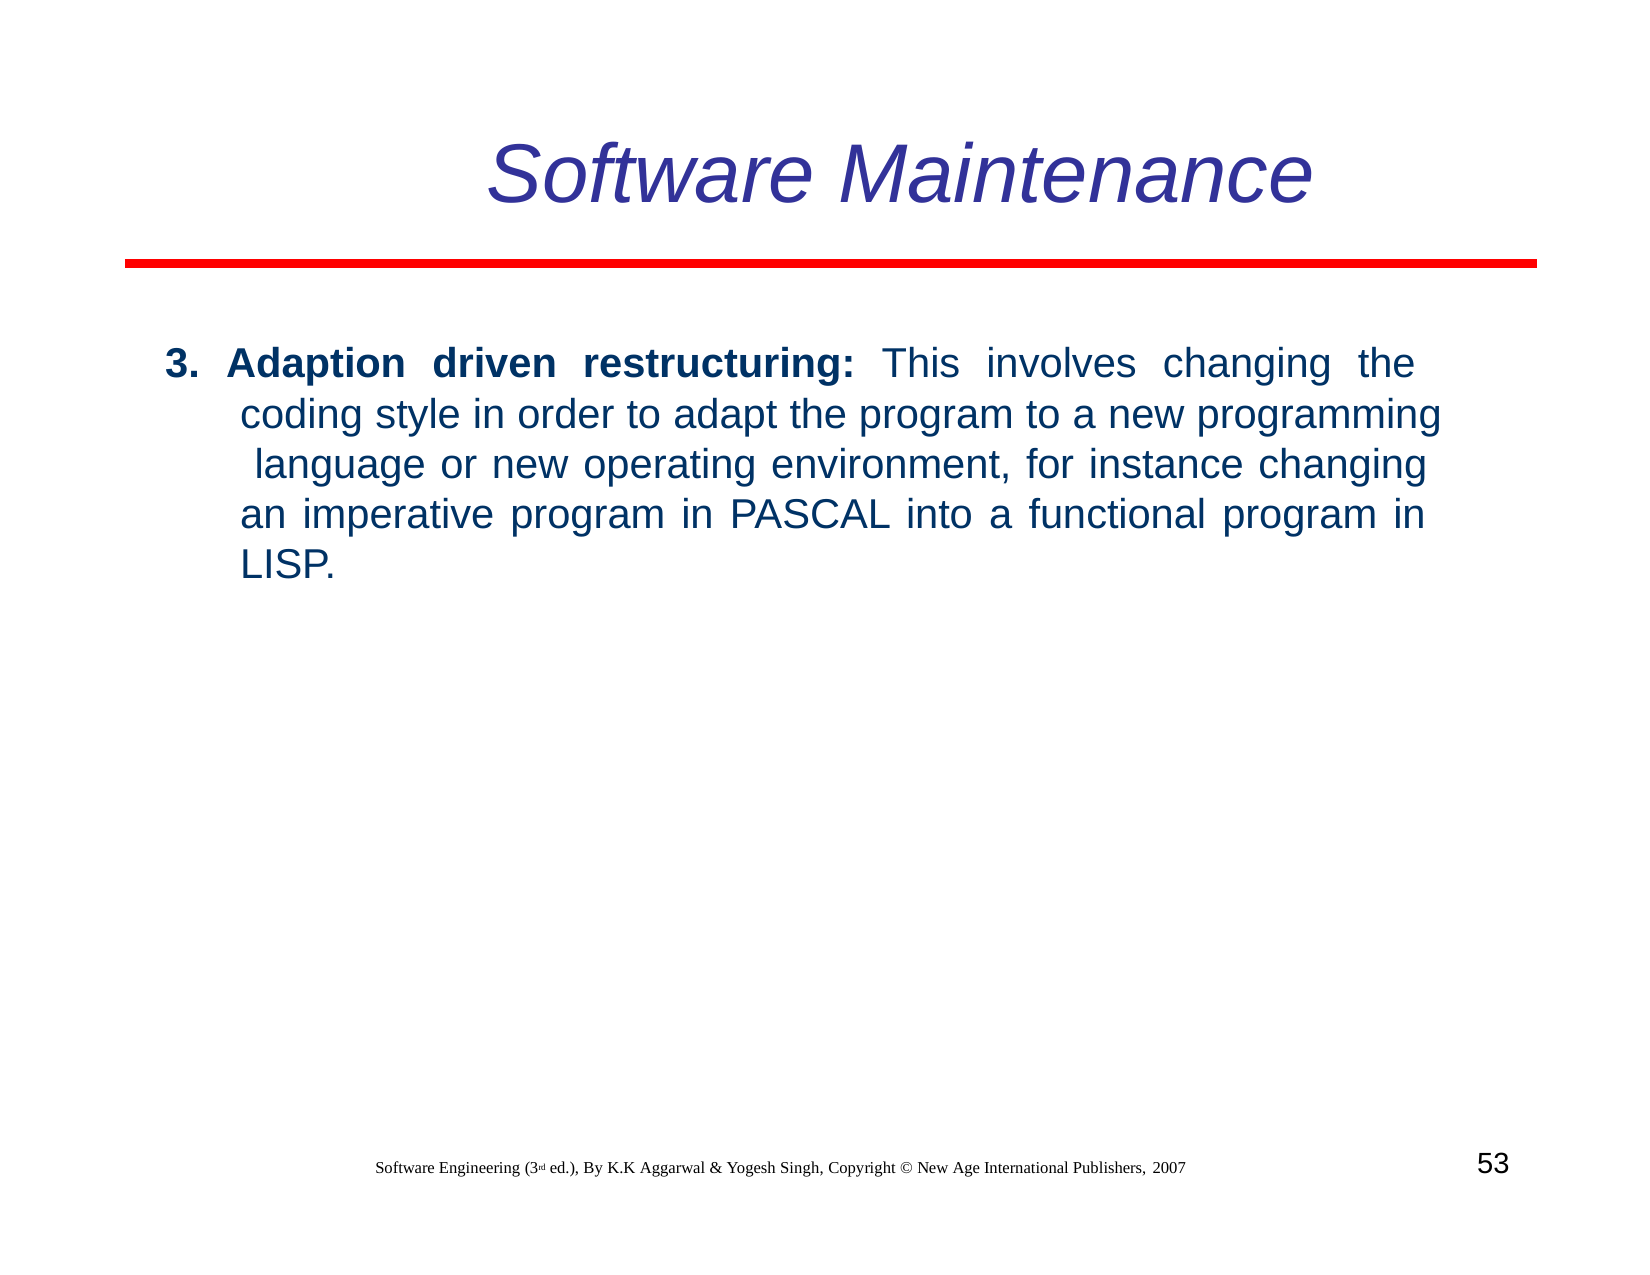

# Software Maintenance

3. Adaption driven restructuring: This involves changing the  coding style in order to adapt the program to a new programming  language or new operating environment, for instance changing  an imperative program in PASCAL into a functional program in  LISP.
53
Software Engineering (3rd  ed.), By K.K Aggarwal & Yogesh Singh, Copyright © New Age International Publishers, 2007